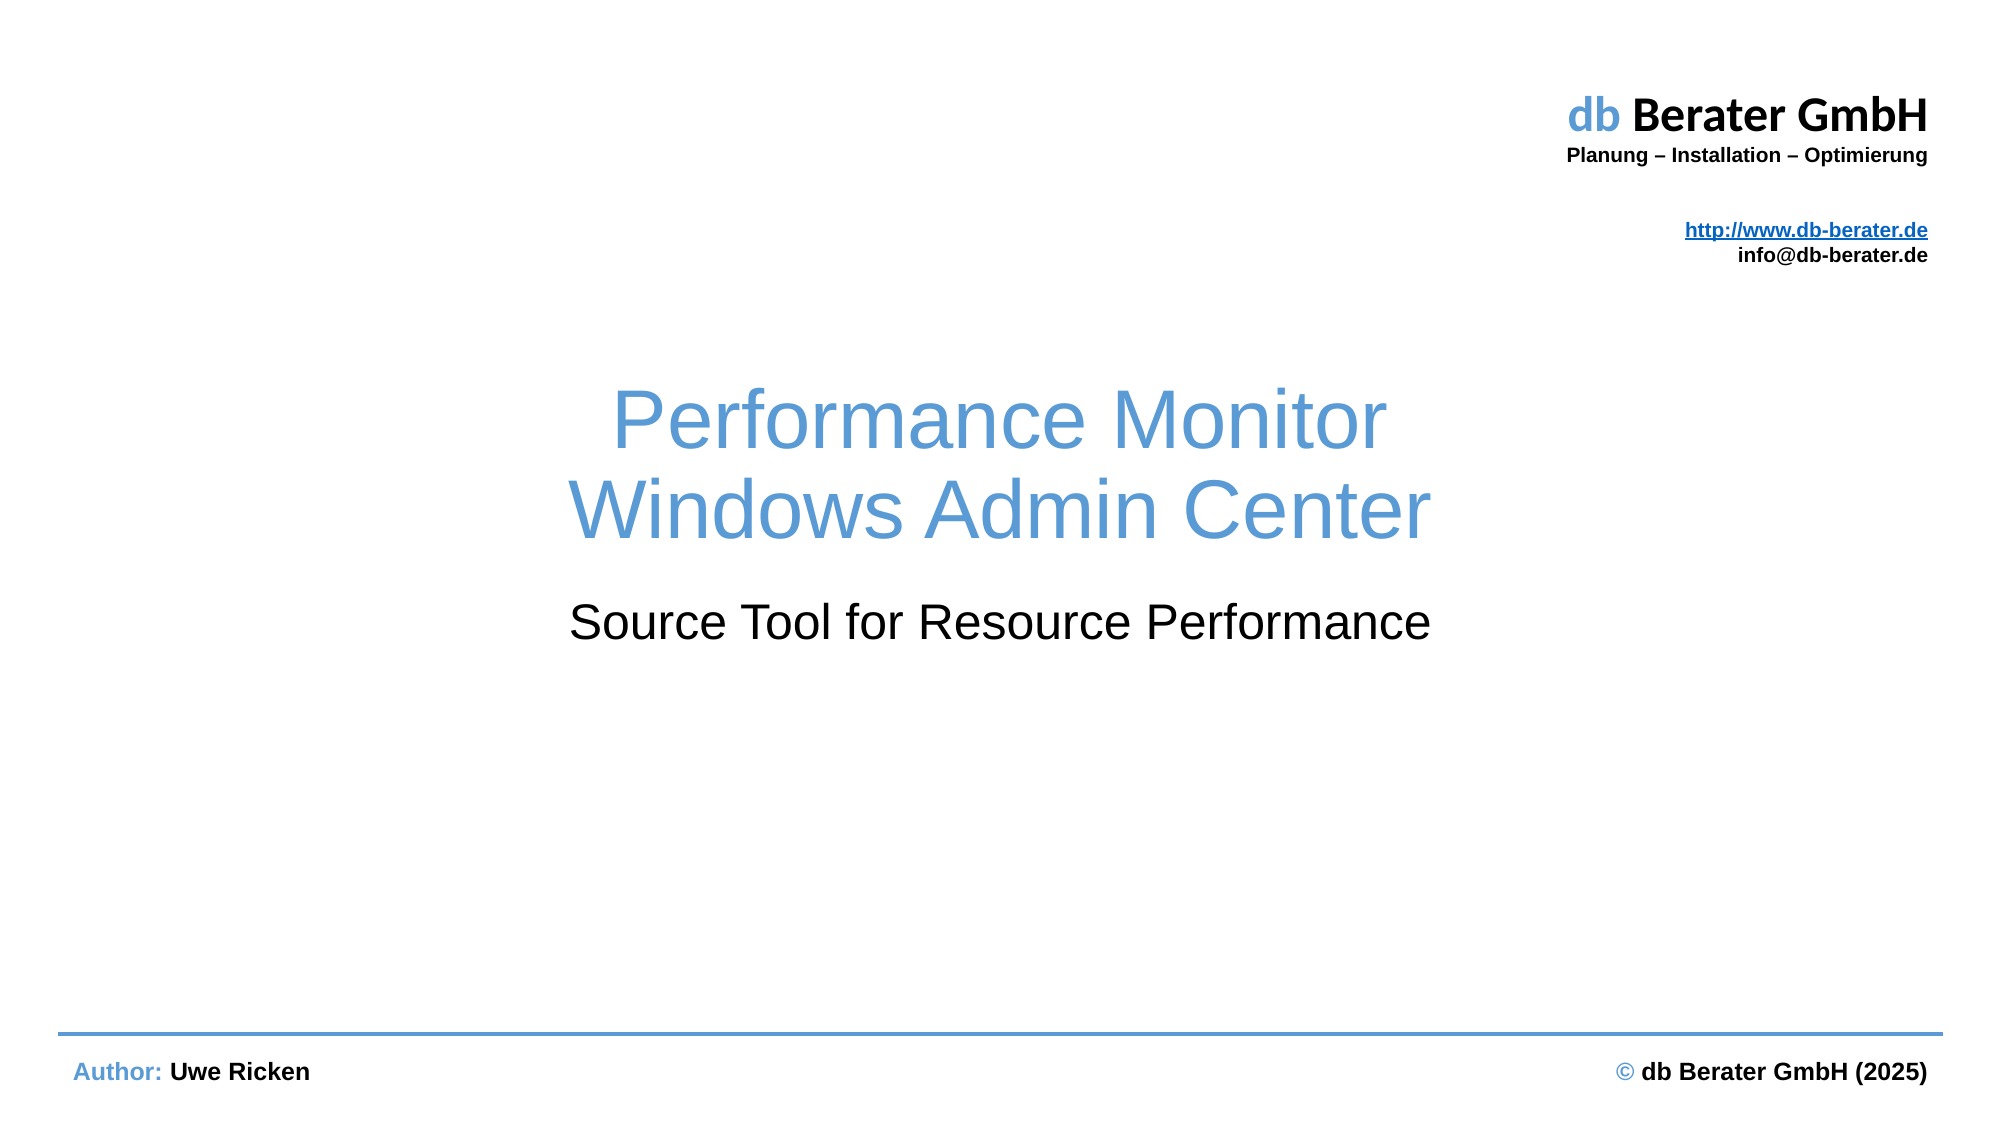

# Performance Monitor Windows Admin Center
Source Tool for Resource Performance